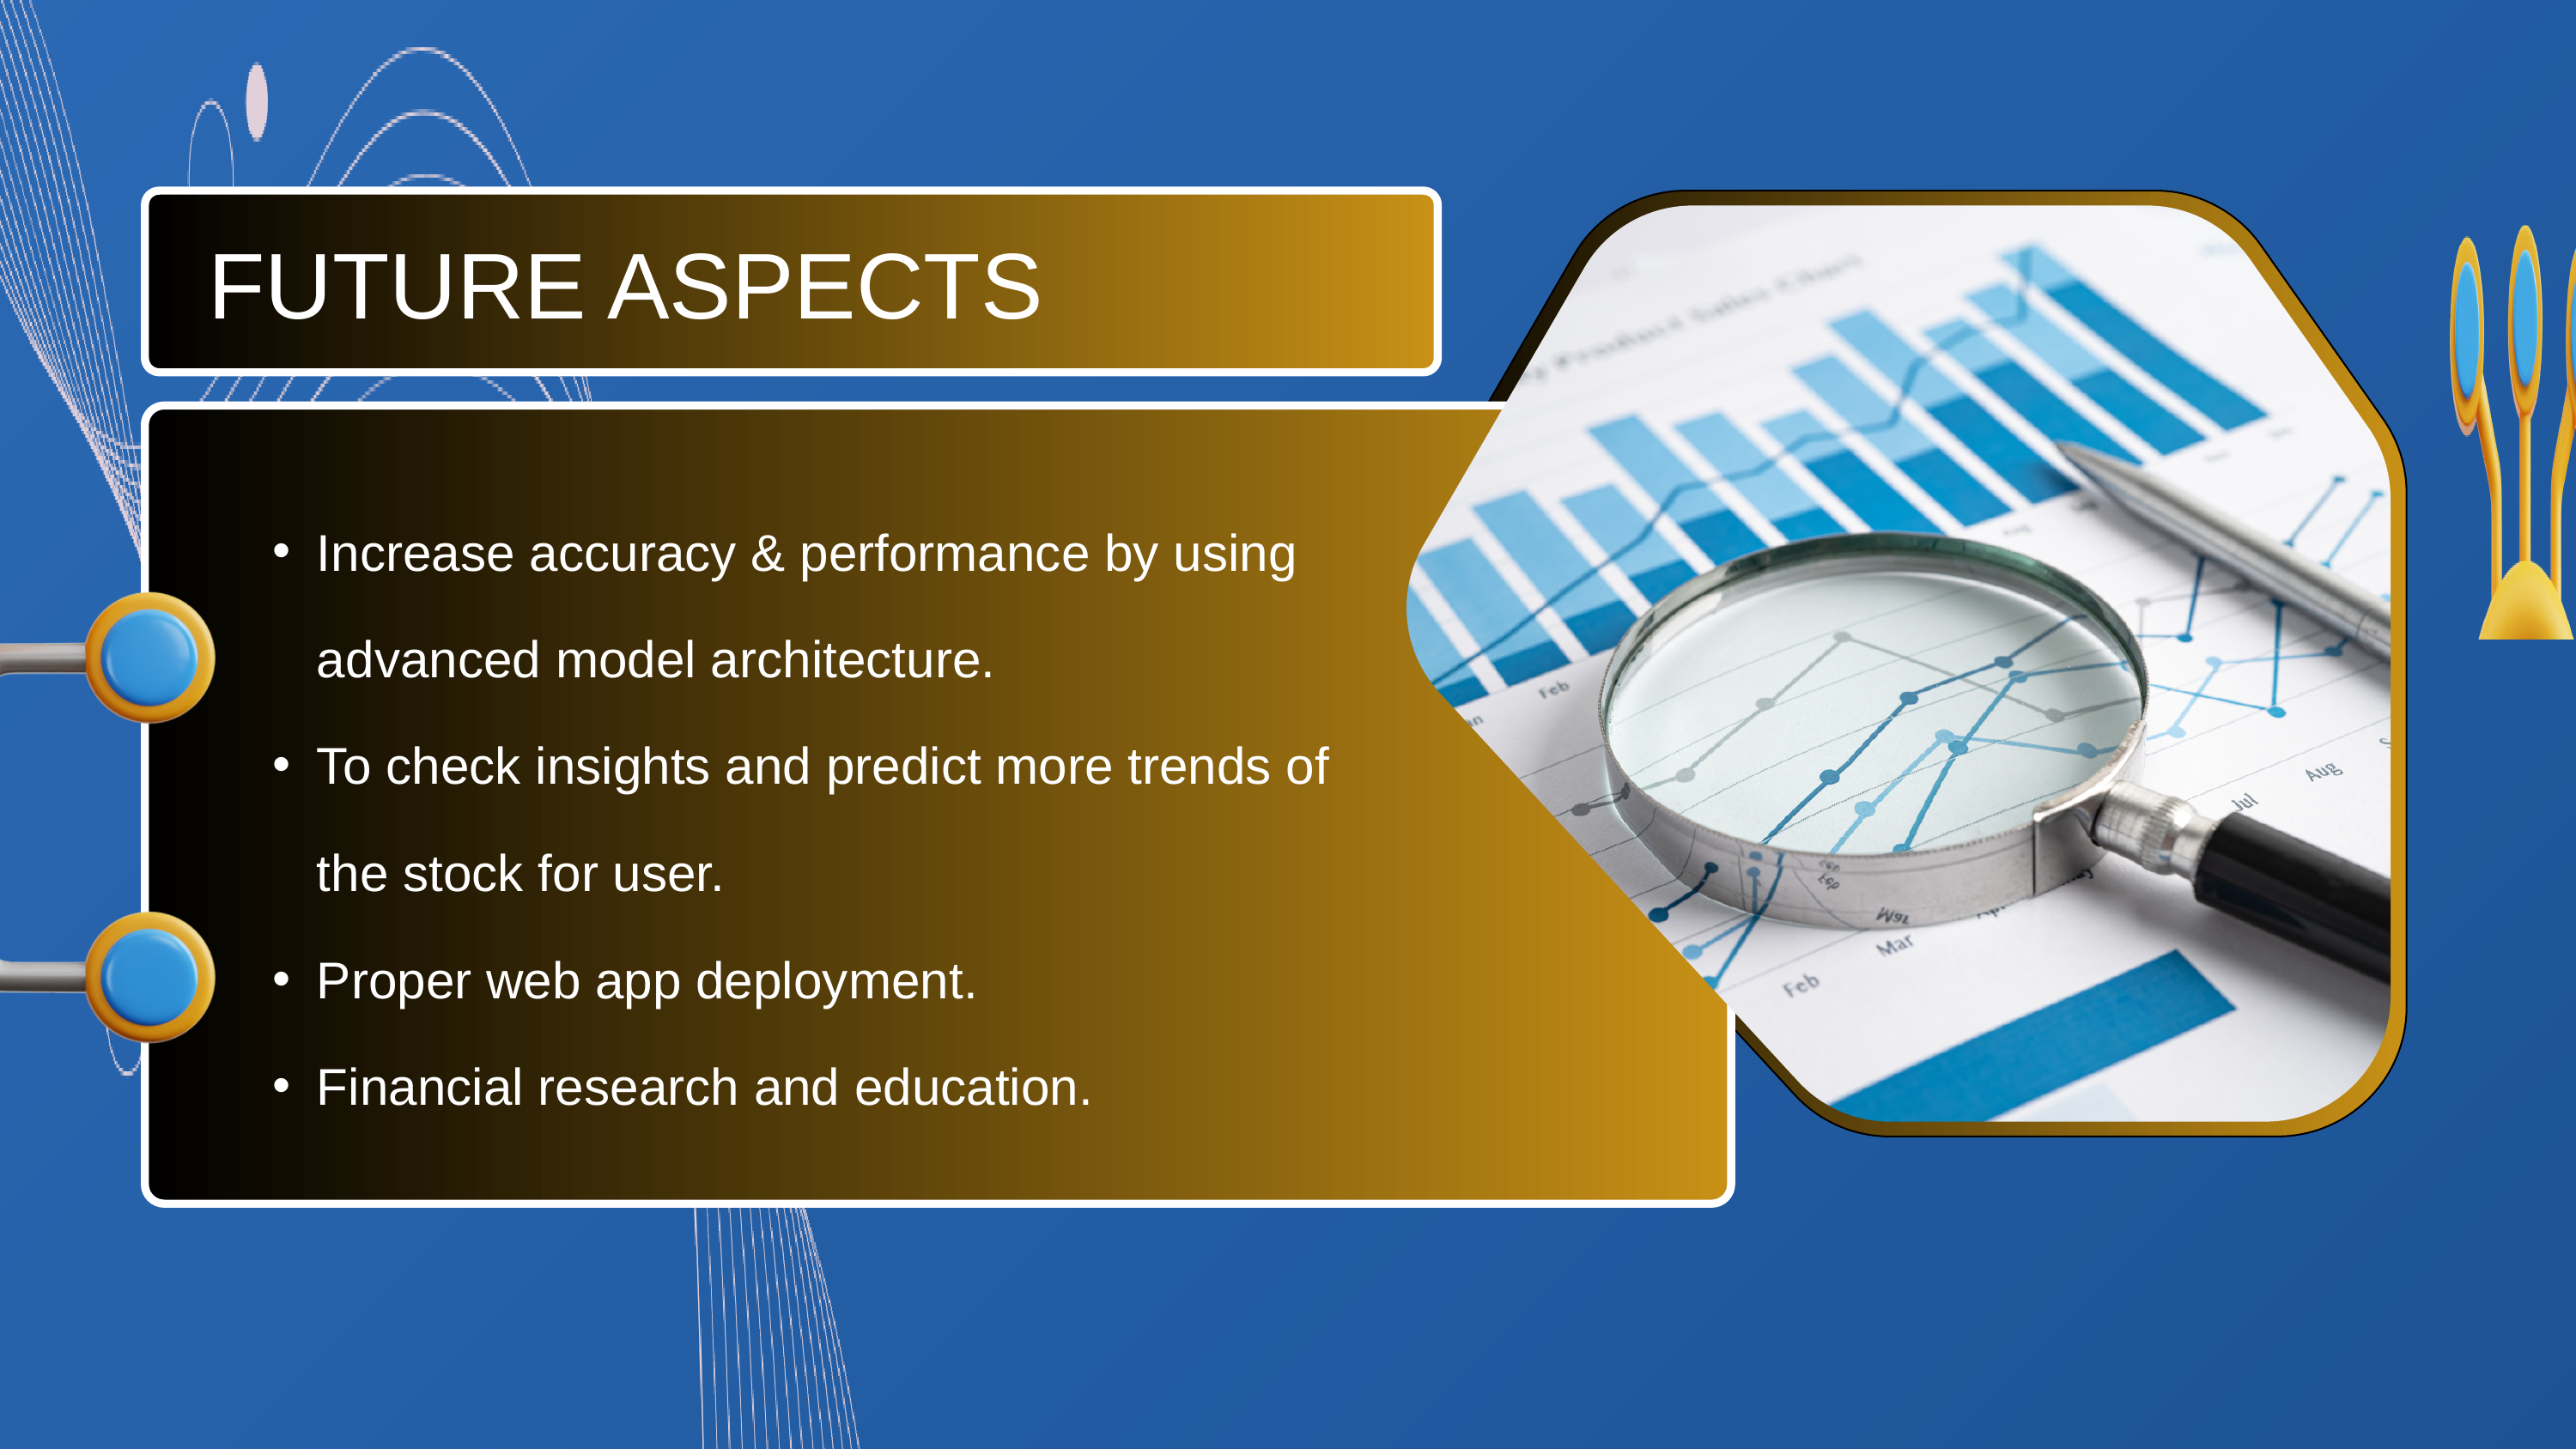

FUTURE ASPECTS

Increase accuracy & performance by using advanced model architecture.
To check insights and predict more trends of the stock for user.
Proper web app deployment.
Financial research and education.